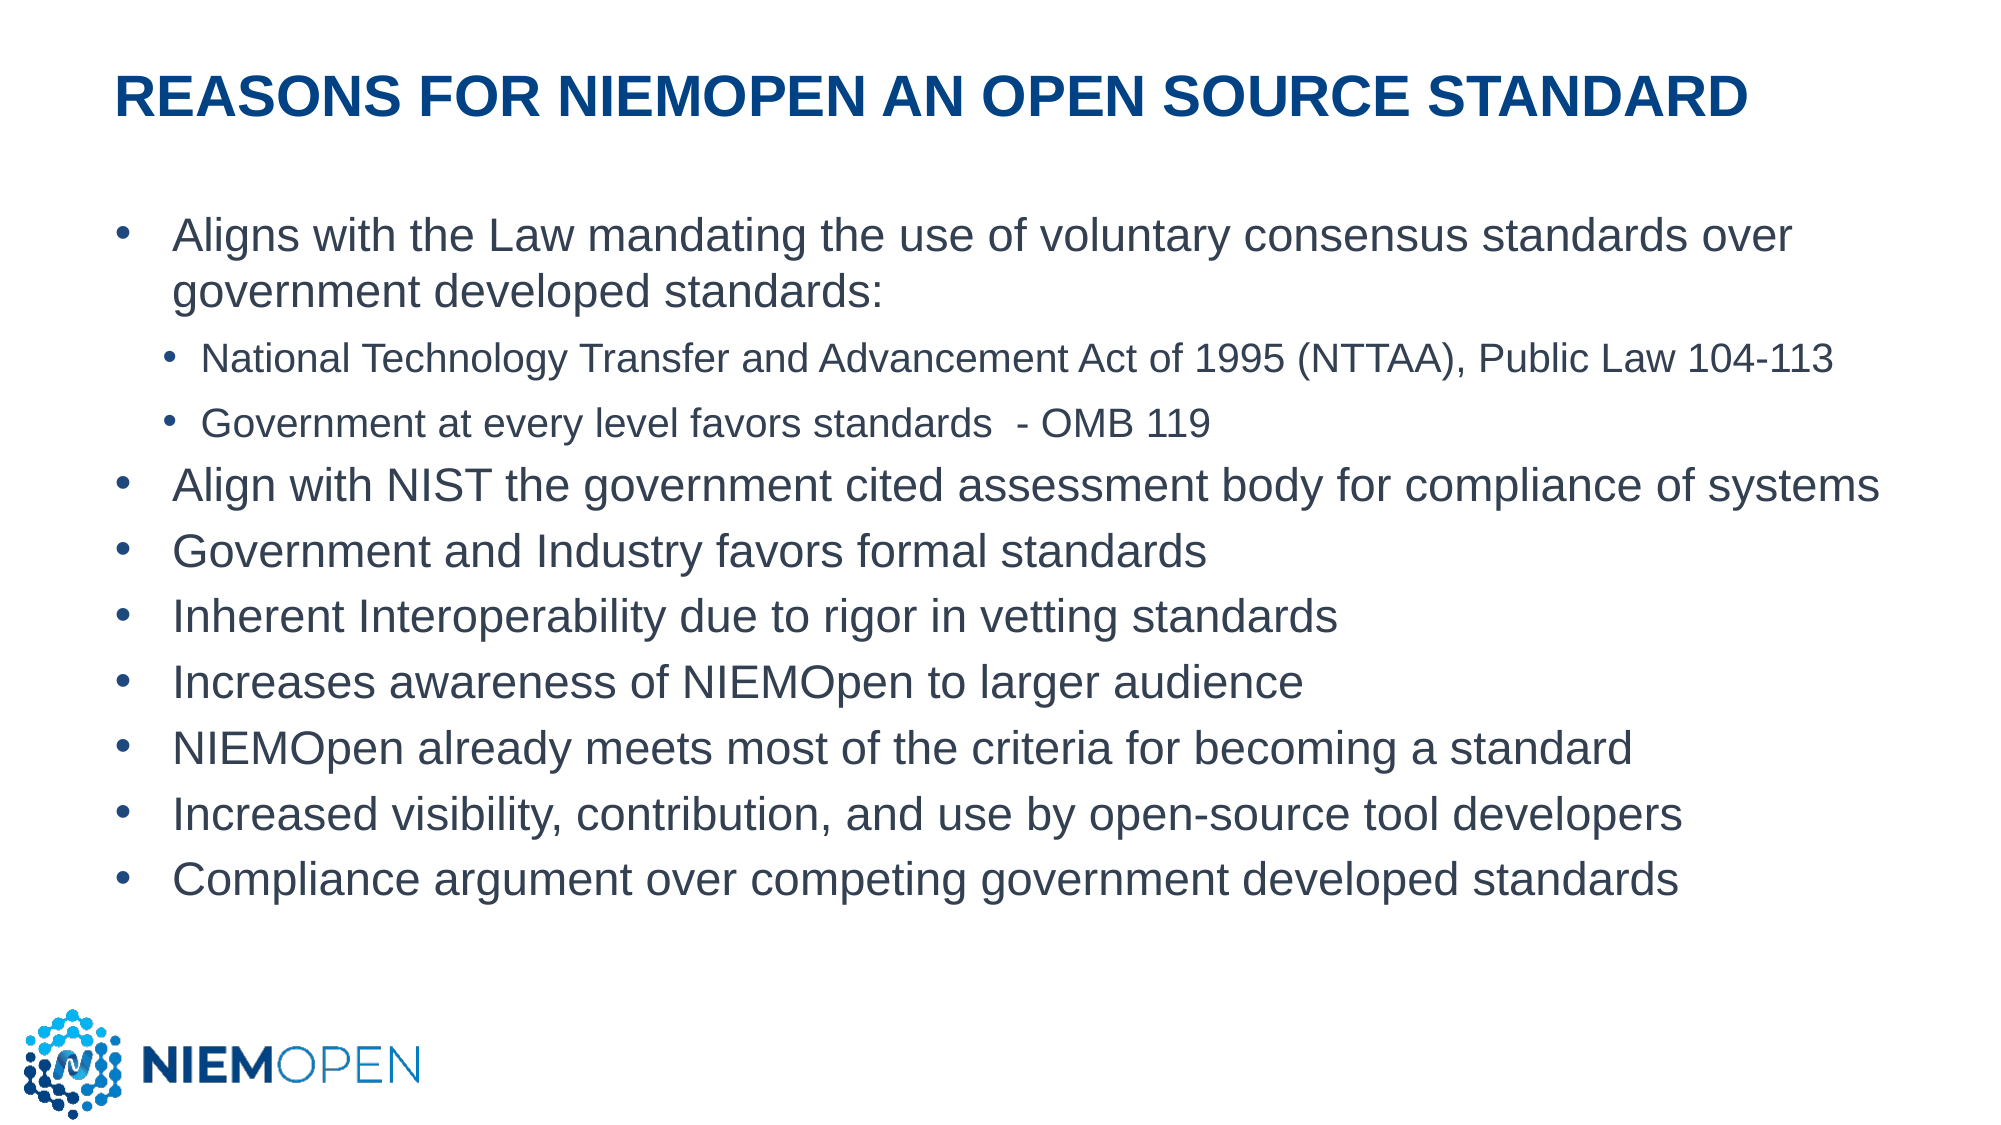

# Reasons for NIEMOpen an Open Source standard
Aligns with the Law mandating the use of voluntary consensus standards over government developed standards:
National Technology Transfer and Advancement Act of 1995 (NTTAA), Public Law 104-113
Government at every level favors standards  - OMB 119
Align with NIST the government cited assessment body for compliance of systems
Government and Industry favors formal standards
Inherent Interoperability due to rigor in vetting standards
Increases awareness of NIEMOpen to larger audience
NIEMOpen already meets most of the criteria for becoming a standard
Increased visibility, contribution, and use by open-source tool developers
Compliance argument over competing government developed standards